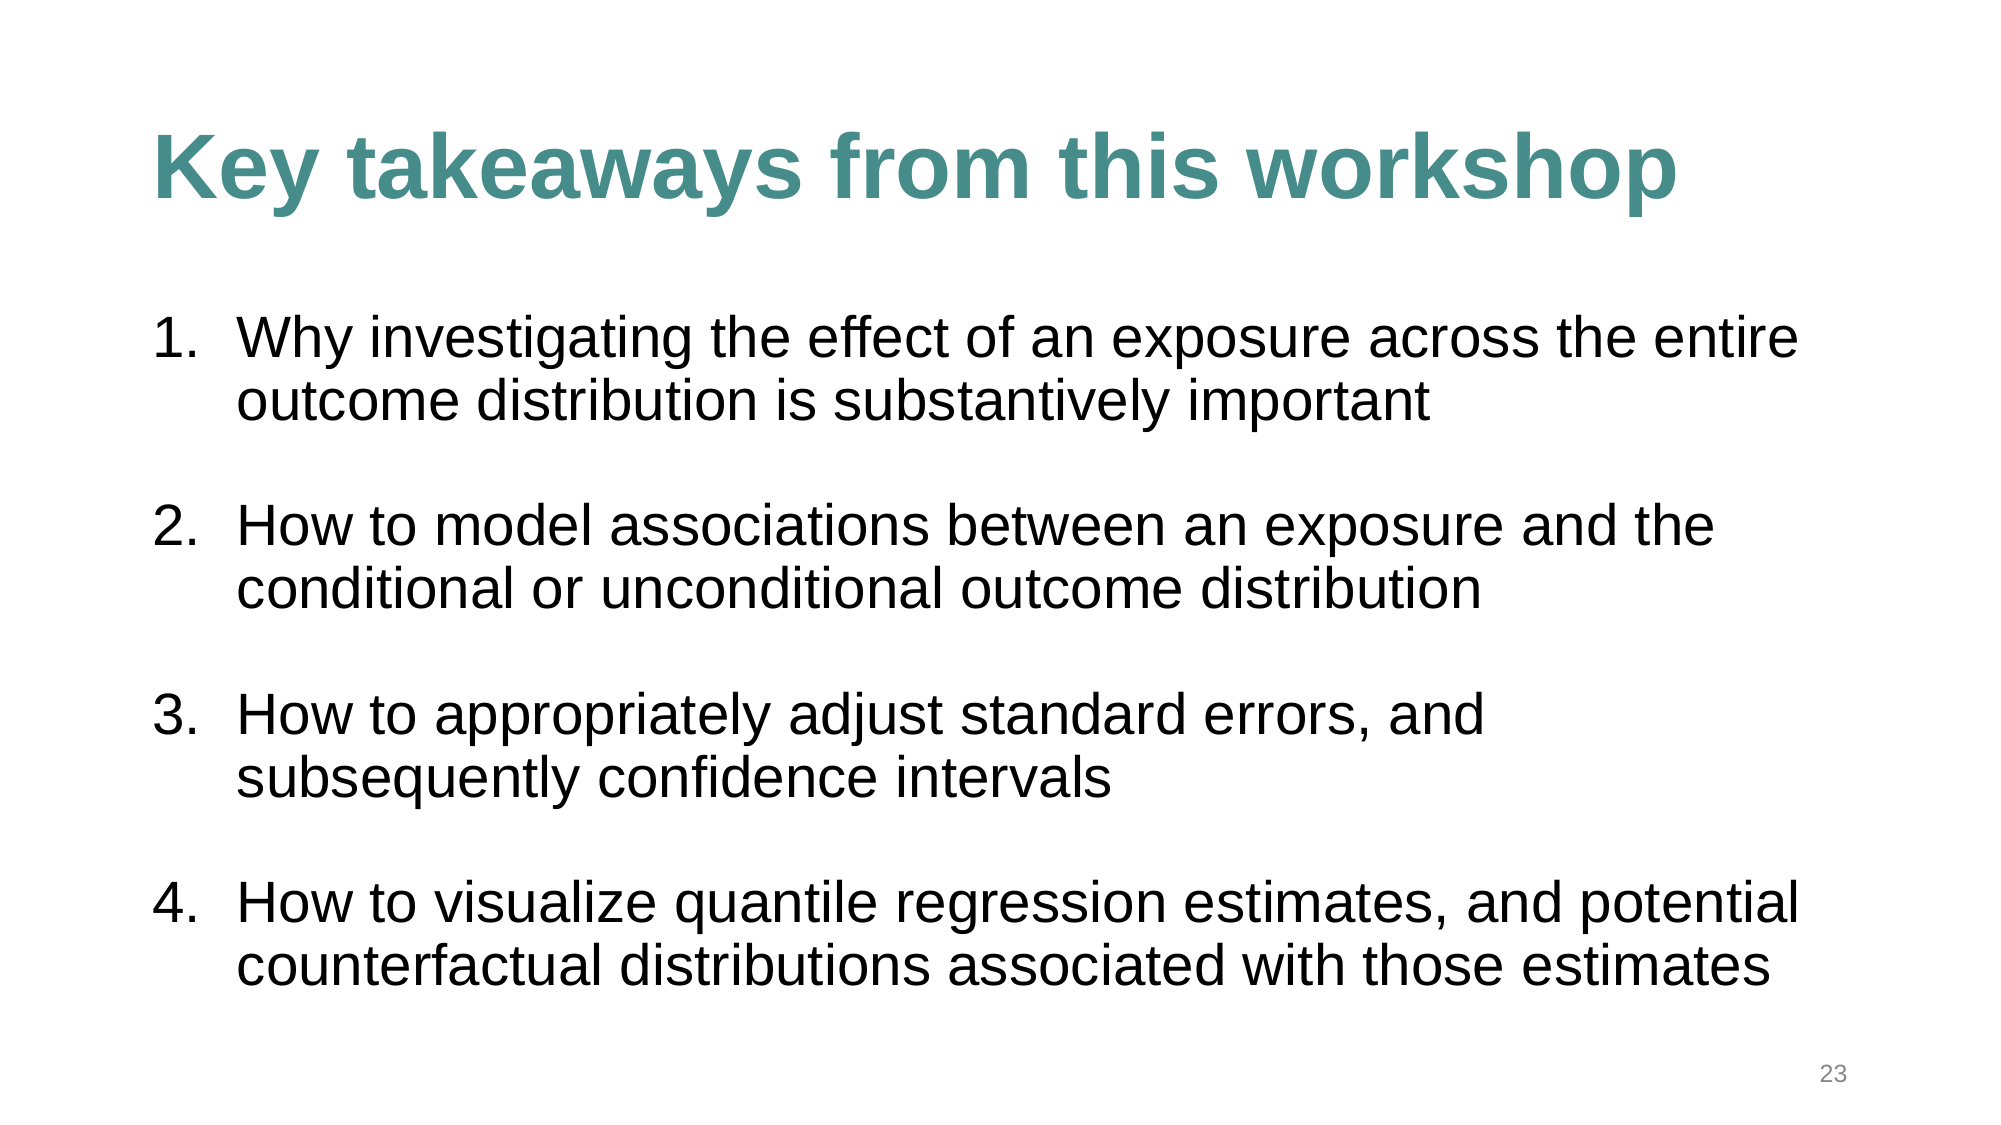

# Key takeaways from this workshop
Why investigating the effect of an exposure across the entire outcome distribution is substantively important

How to model associations between an exposure and the conditional or unconditional outcome distribution

How to appropriately adjust standard errors, and subsequently confidence intervals

How to visualize quantile regression estimates, and potential counterfactual distributions associated with those estimates
23